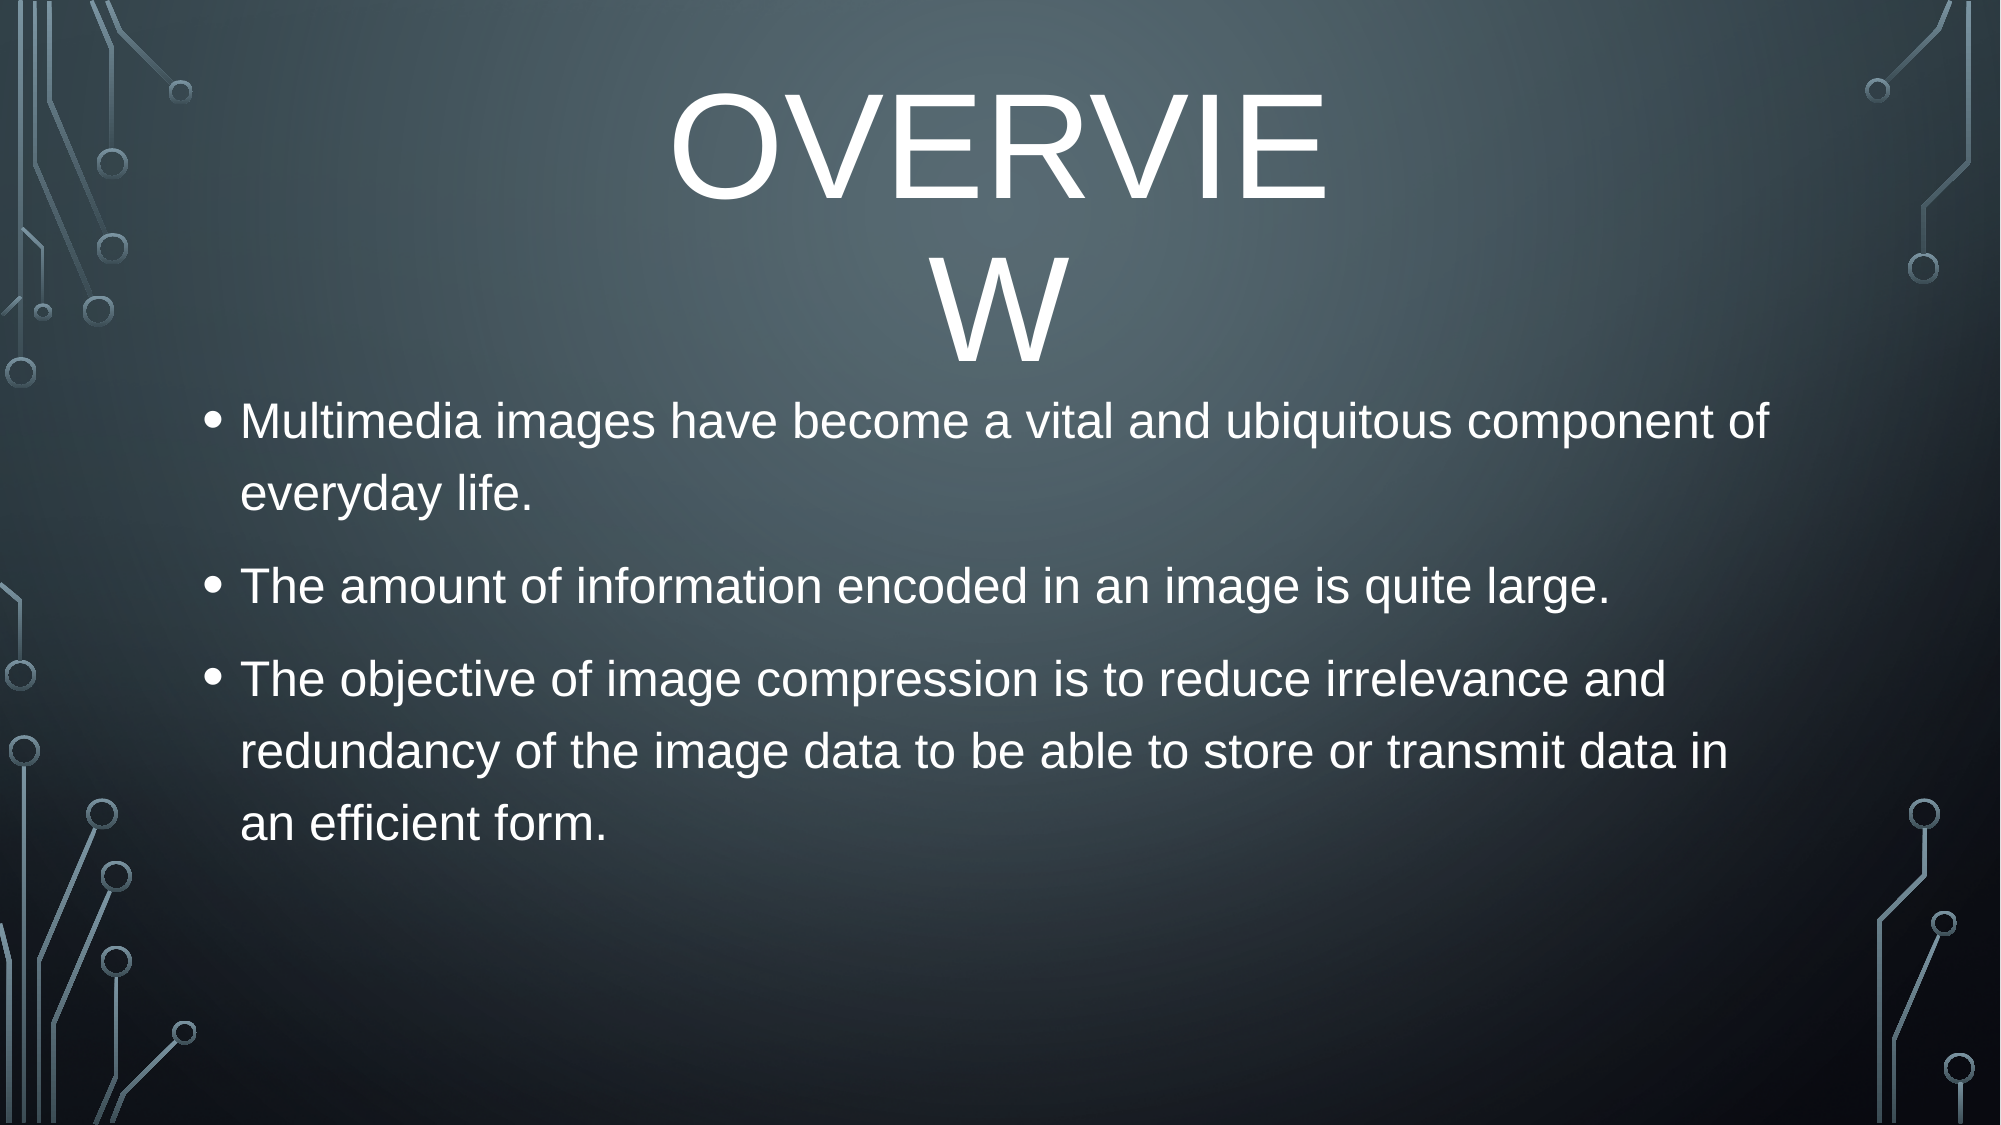

# Overview
Multimedia images have become a vital and ubiquitous component of everyday life.
The amount of information encoded in an image is quite large.
The objective of image compression is to reduce irrelevance and redundancy of the image data to be able to store or transmit data in an efficient form.